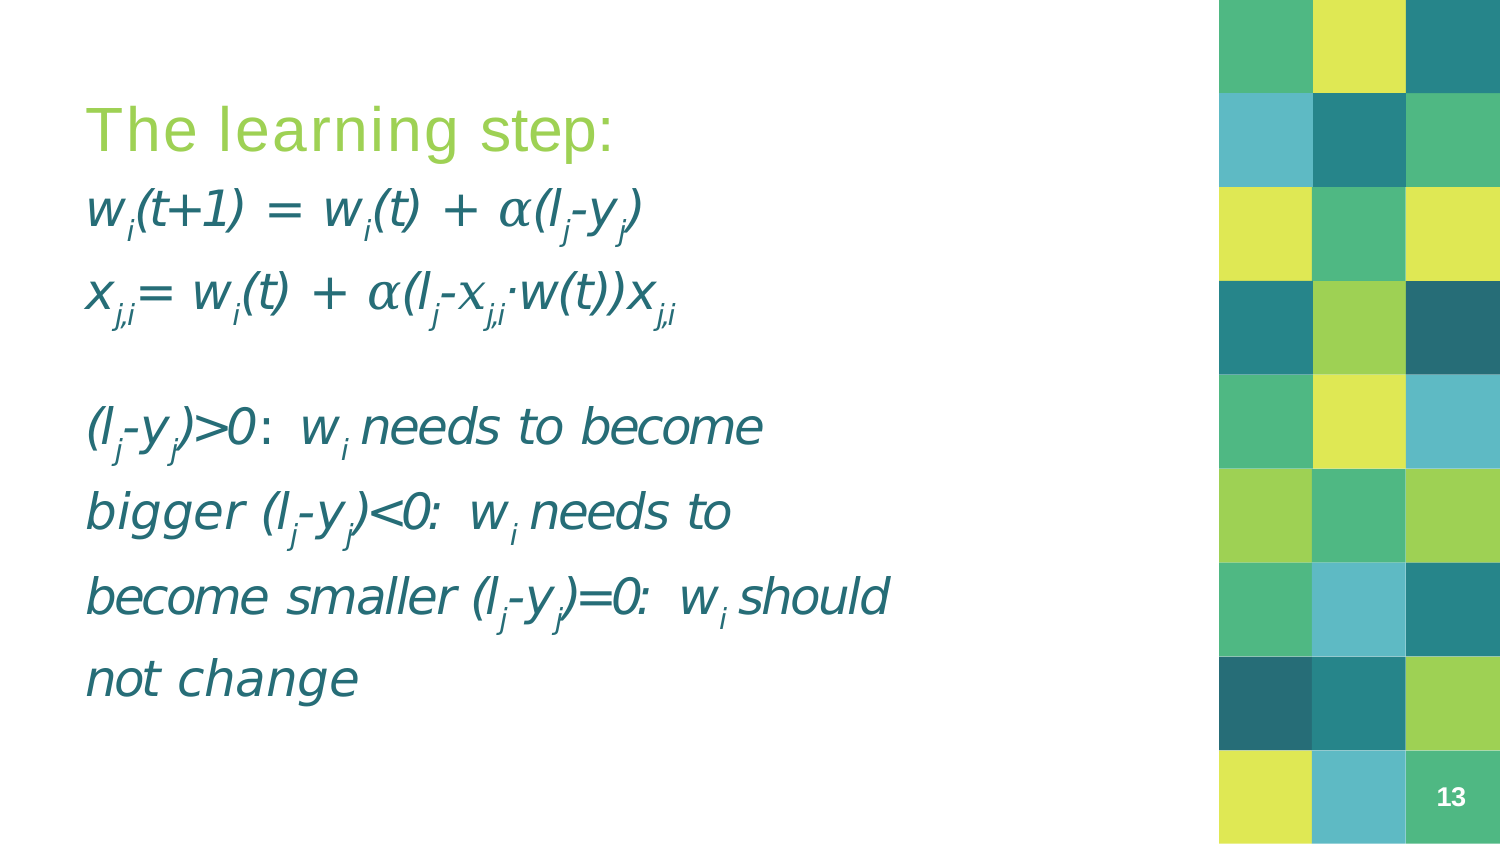

The learning step: wi(t+1) = wi(t) + 𝛼(lj-yj) xj,i= wi(t) + 𝛼(lj-𝑥j,iᐧw(t))xj,i
(lj-yj)>0: wi needs to become bigger (lj-yj)<0: wi needs to become smaller (lj-yj)=0: wi should not change
13